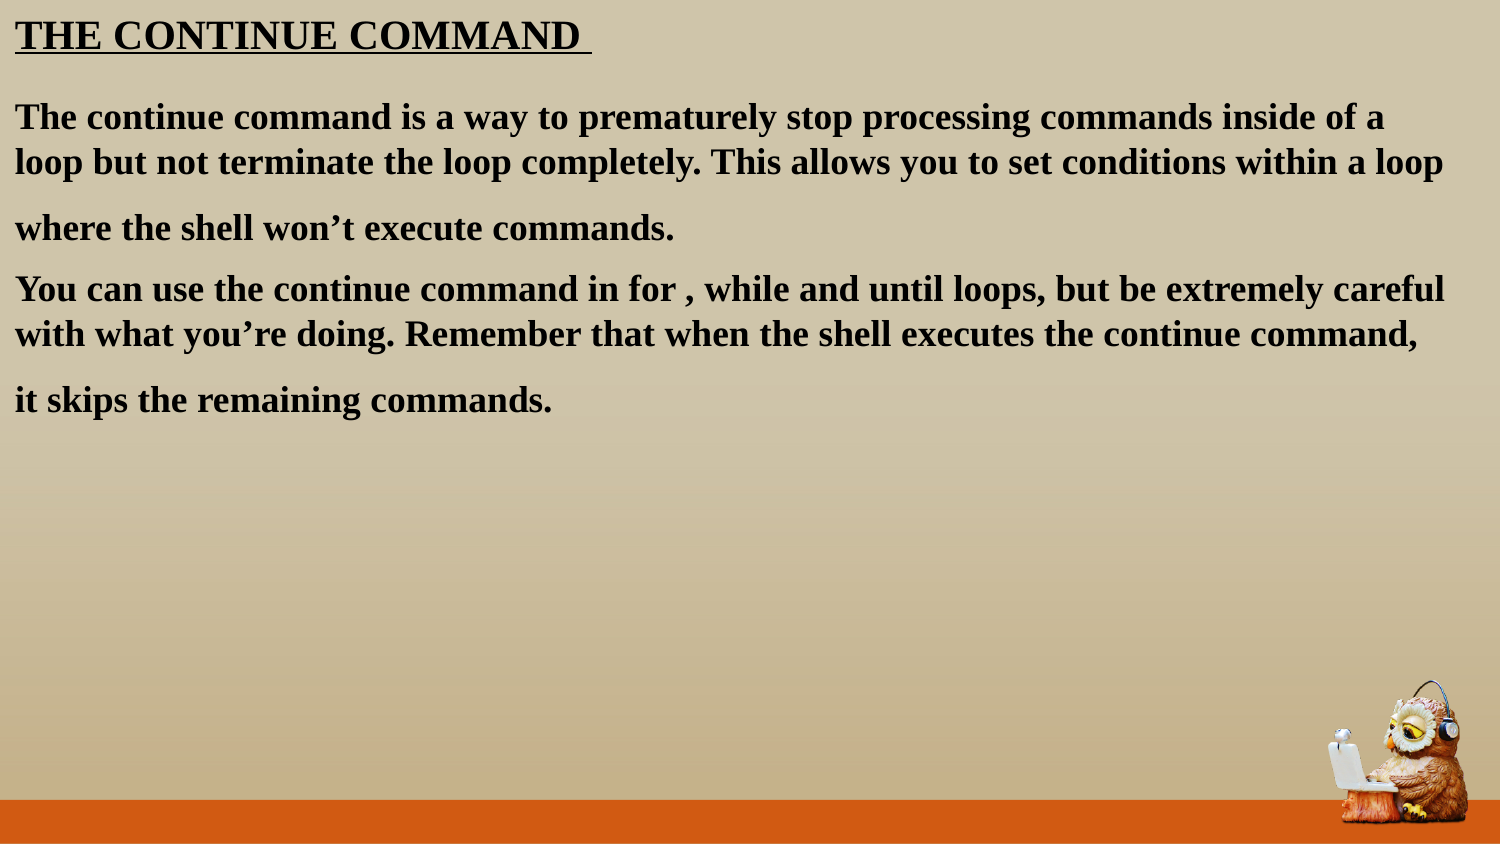

THE CONTINUE COMMAND
The continue command is a way to prematurely stop processing commands inside of a
loop but not terminate the loop completely. This allows you to set conditions within a loop
where the shell won’t execute commands.
You can use the continue command in for , while and until loops, but be extremely careful
with what you’re doing. Remember that when the shell executes the continue command,
it skips the remaining commands.